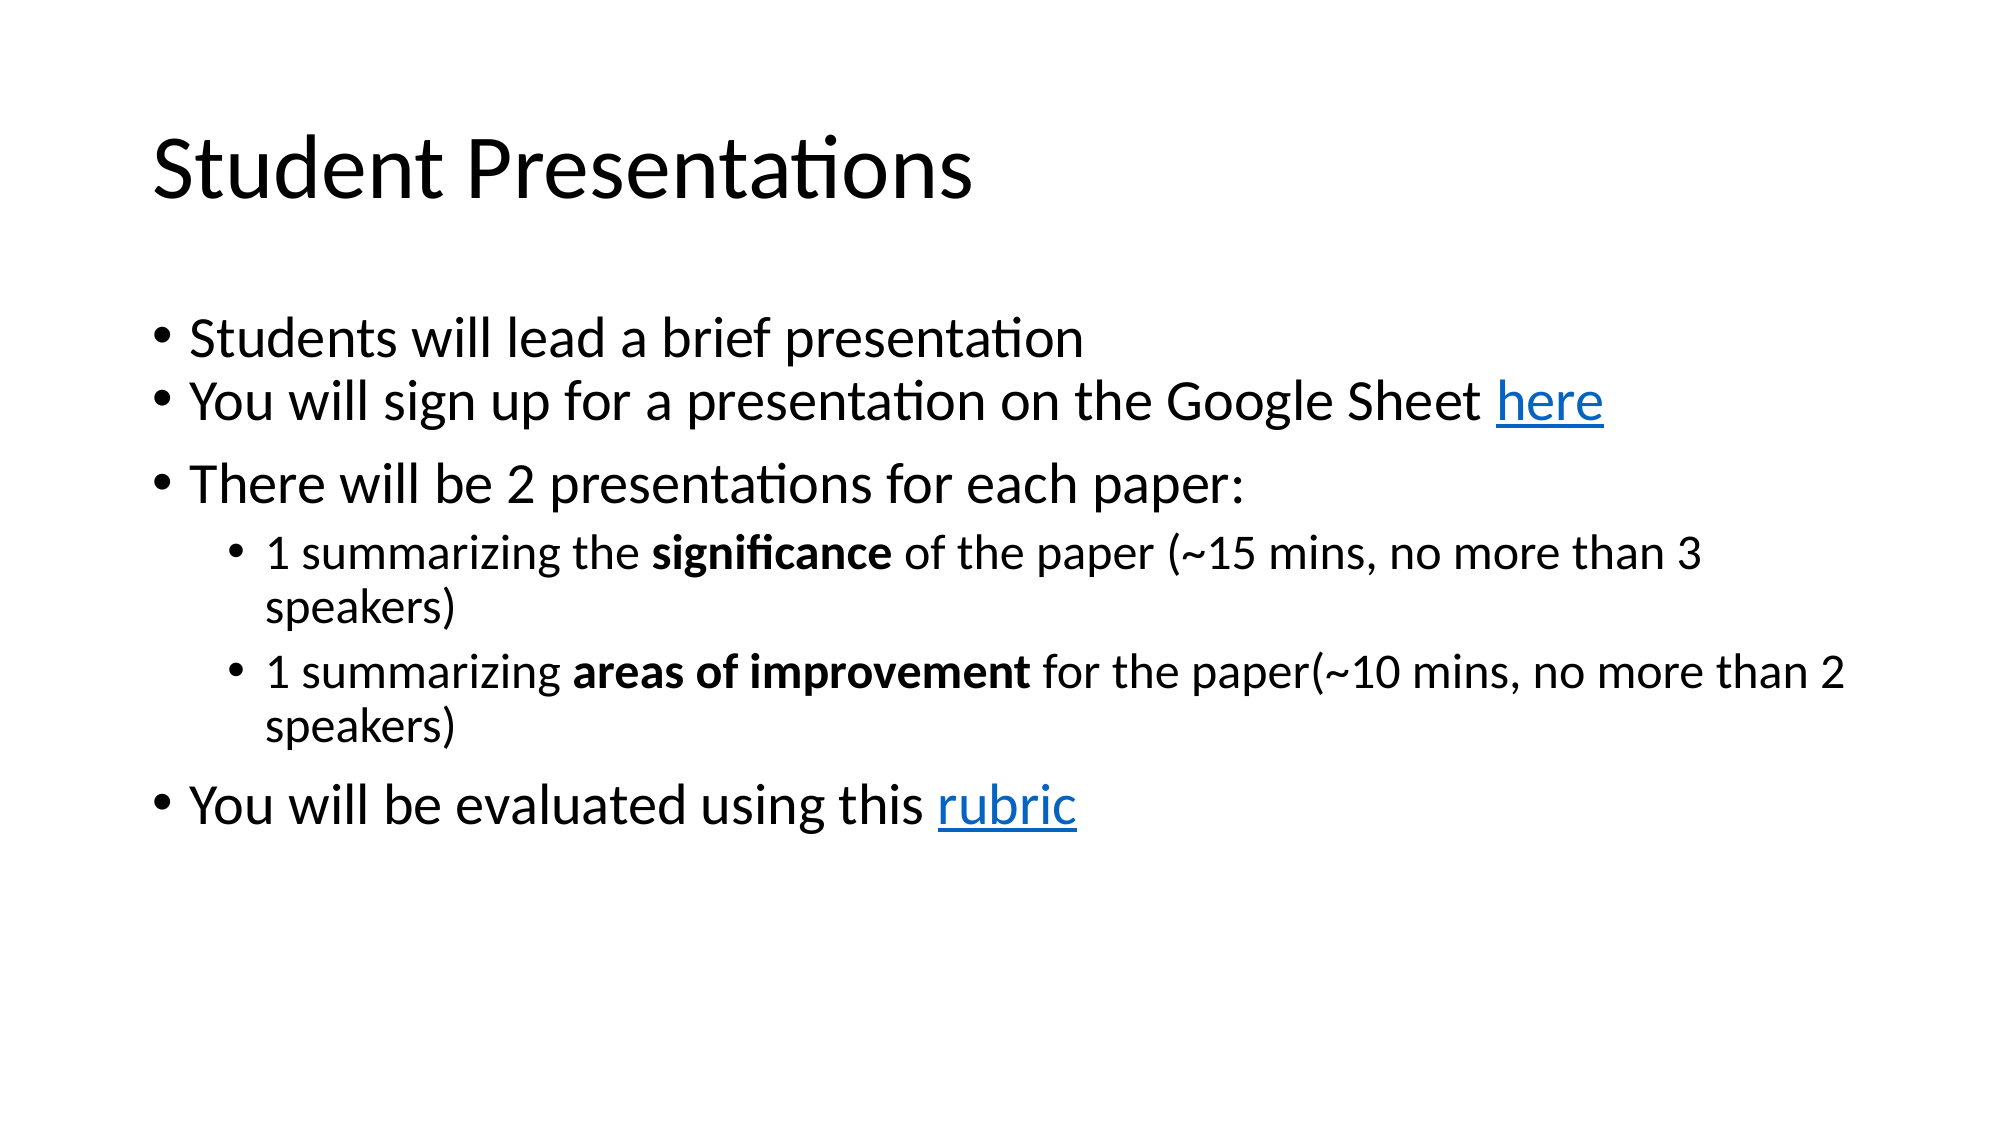

# Student Presentations
Students will lead a brief presentation
You will sign up for a presentation on the Google Sheet here
There will be 2 presentations for each paper:
1 summarizing the significance of the paper (~15 mins, no more than 3 speakers)
1 summarizing areas of improvement for the paper(~10 mins, no more than 2 speakers)
You will be evaluated using this rubric